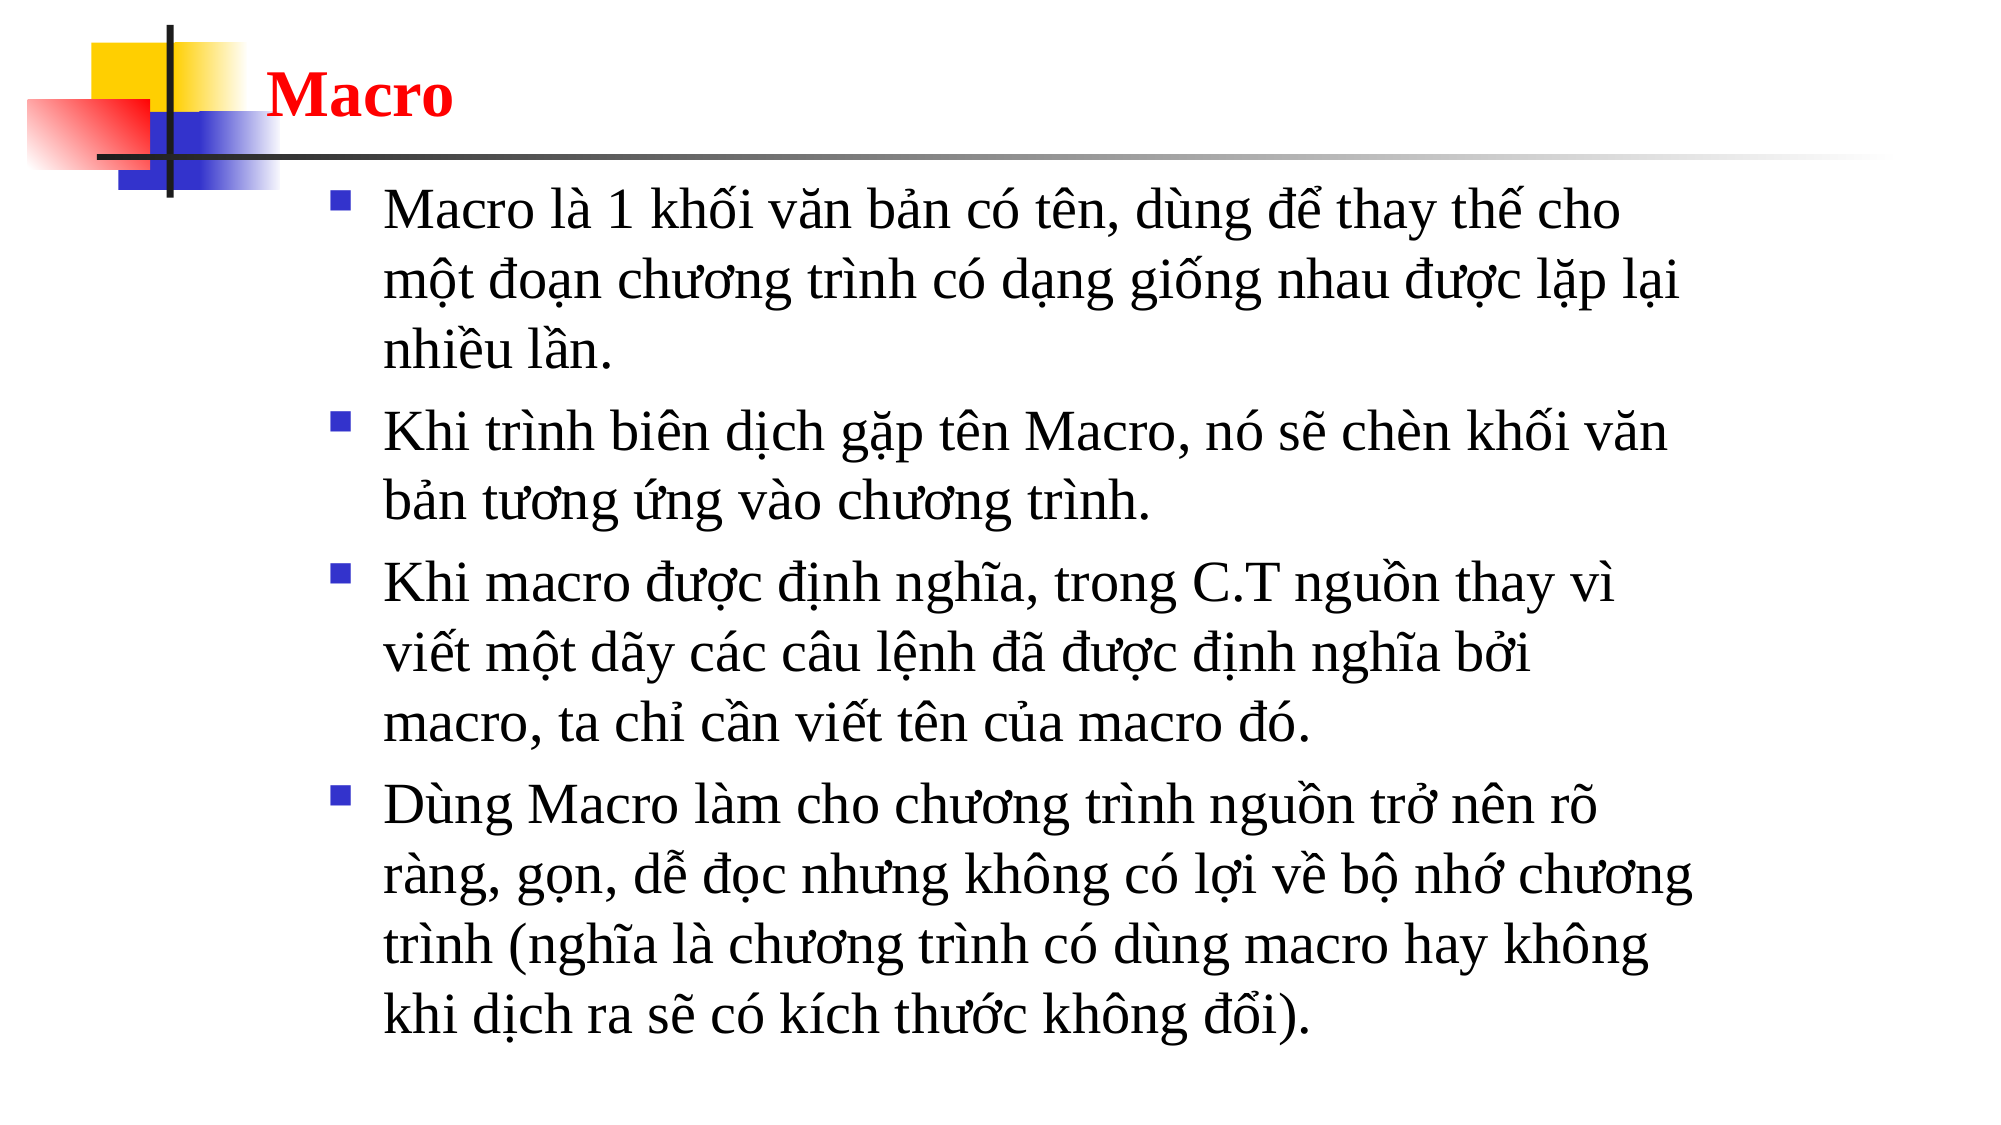

# Macro
Macro là 1 khối văn bản có tên, dùng để thay thế cho một đoạn chương trình có dạng giống nhau được lặp lại nhiều lần.
Khi trình biên dịch gặp tên Macro, nó sẽ chèn khối văn bản tương ứng vào chương trình.
Khi macro được định nghĩa, trong C.T nguồn thay vì viết một dãy các câu lệnh đã được định nghĩa bởi macro, ta chỉ cần viết tên của macro đó.
Dùng Macro làm cho chương trình nguồn trở nên rõ ràng, gọn, dễ đọc nhưng không có lợi về bộ nhớ chương trình (nghĩa là chương trình có dùng macro hay không khi dịch ra sẽ có kích thước không đổi).